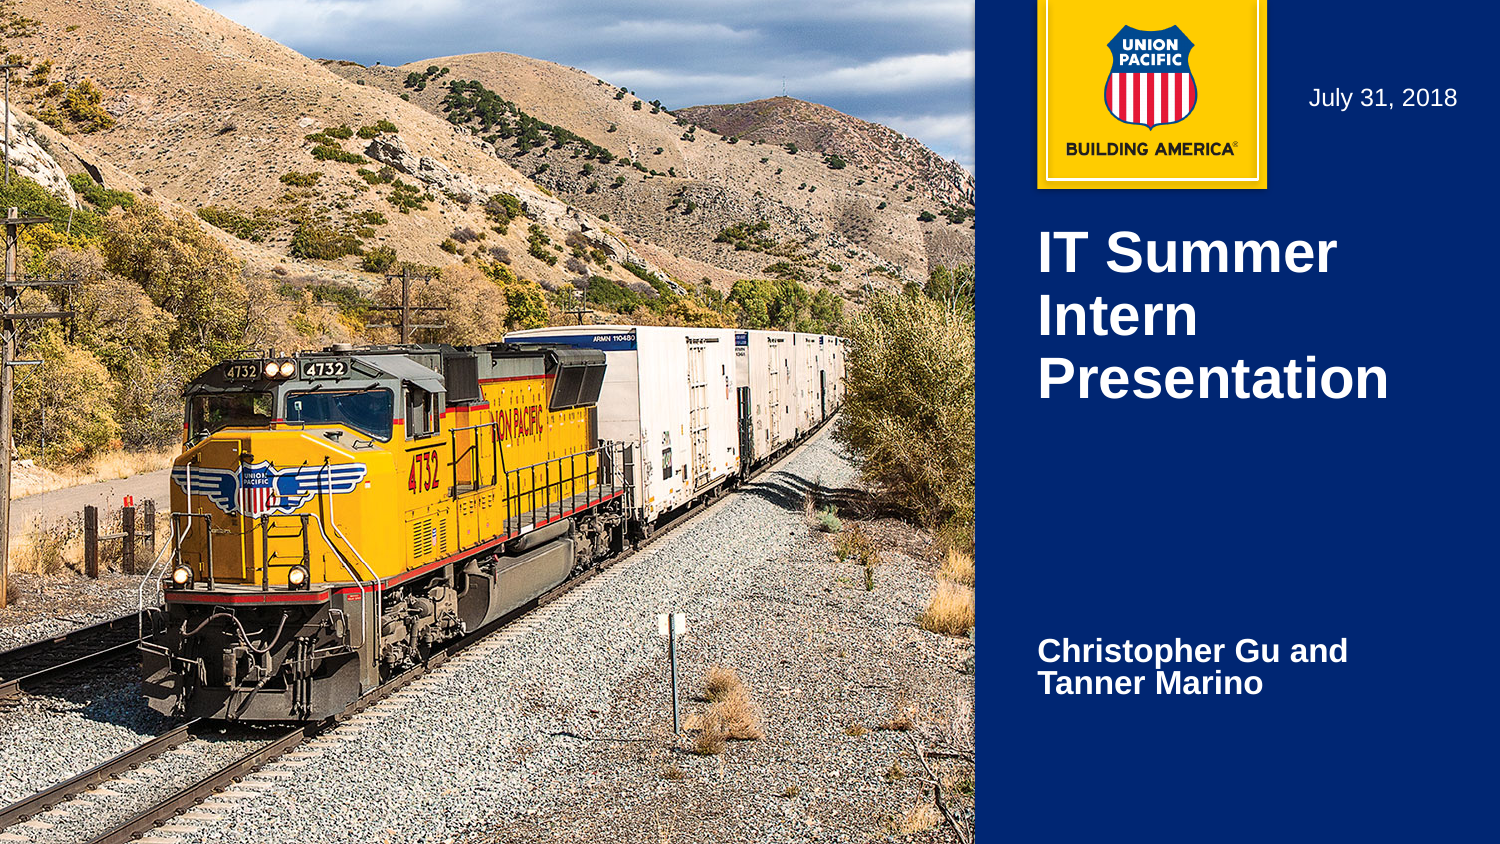

July 31, 2018
# IT Summer Intern Presentation

Christopher Gu and Tanner Marino